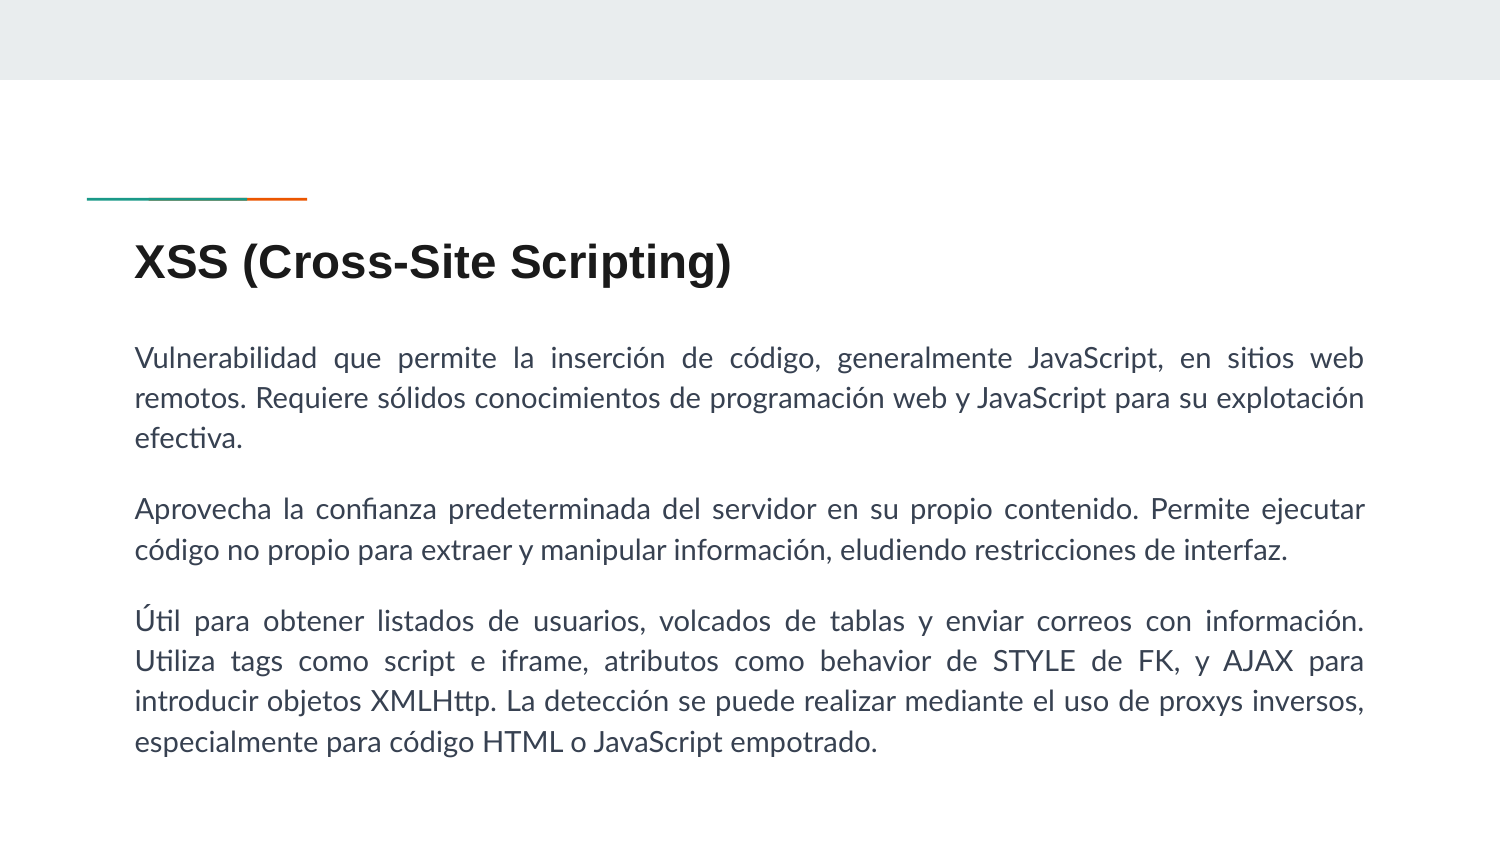

# XSS (Cross-Site Scripting)
Vulnerabilidad que permite la inserción de código, generalmente JavaScript, en sitios web remotos. Requiere sólidos conocimientos de programación web y JavaScript para su explotación efectiva.
Aprovecha la confianza predeterminada del servidor en su propio contenido. Permite ejecutar código no propio para extraer y manipular información, eludiendo restricciones de interfaz.
Útil para obtener listados de usuarios, volcados de tablas y enviar correos con información. Utiliza tags como script e iframe, atributos como behavior de STYLE de FK, y AJAX para introducir objetos XMLHttp. La detección se puede realizar mediante el uso de proxys inversos, especialmente para código HTML o JavaScript empotrado.